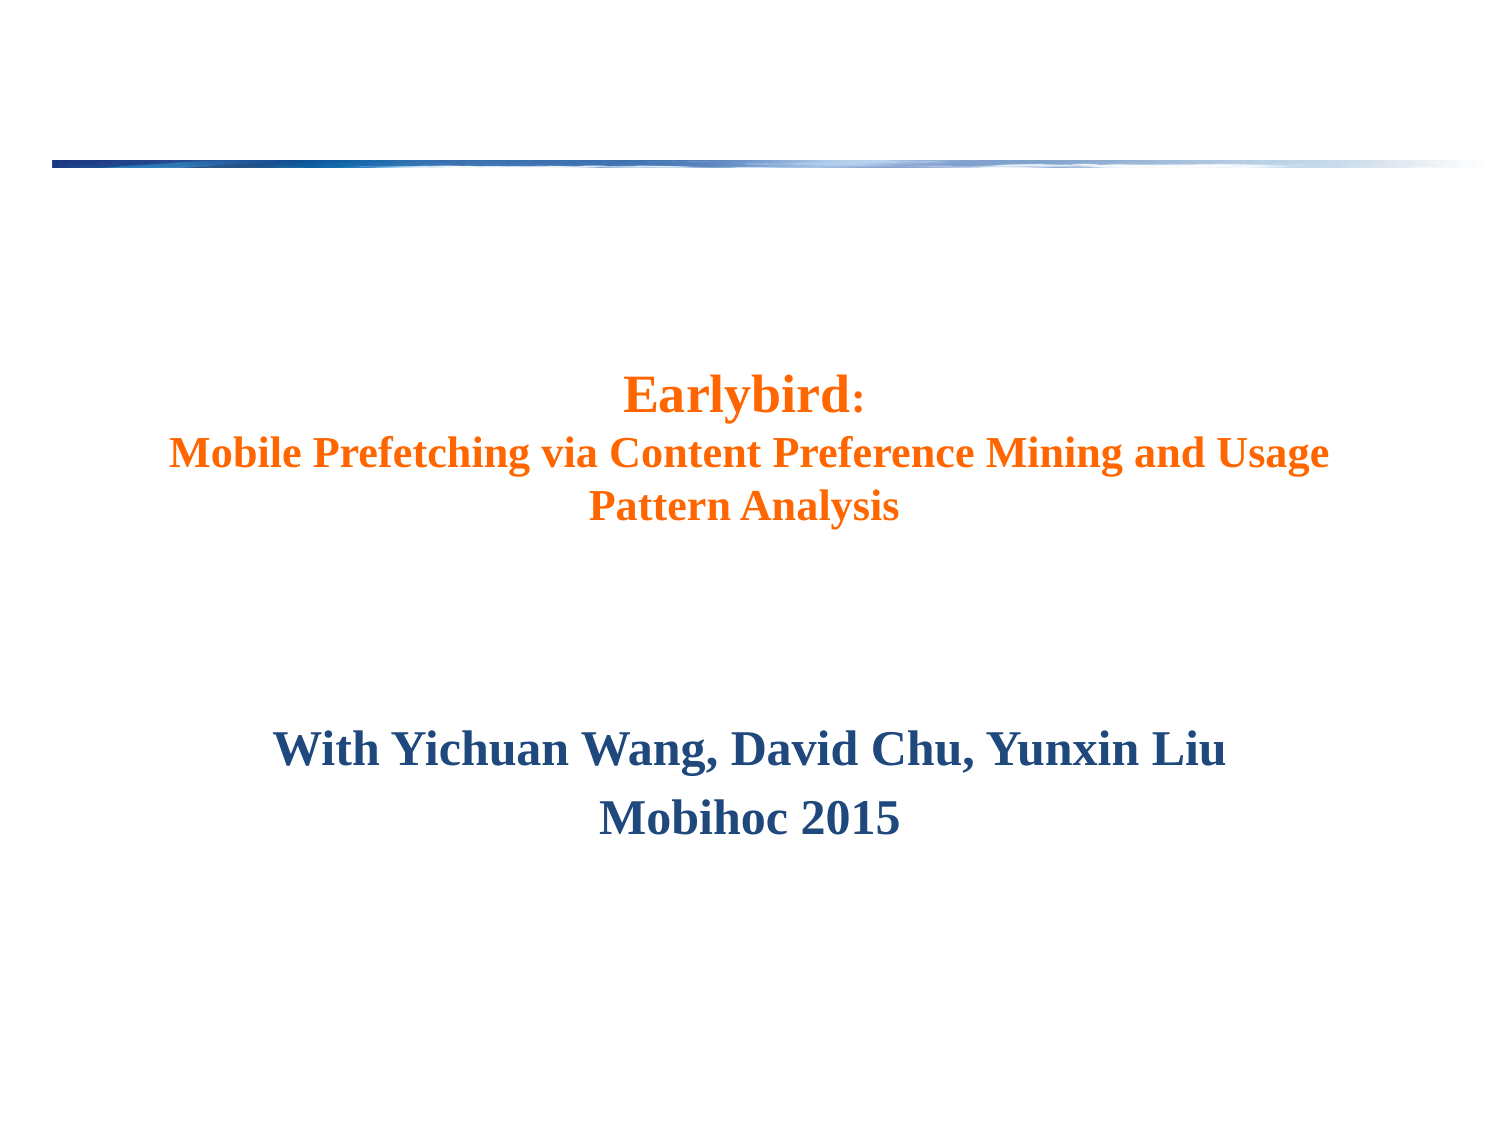

# Earlybird: Mobile Prefetching via Content Preference Mining and Usage Pattern Analysis

With Yichuan Wang, David Chu, Yunxin Liu
Mobihoc 2015